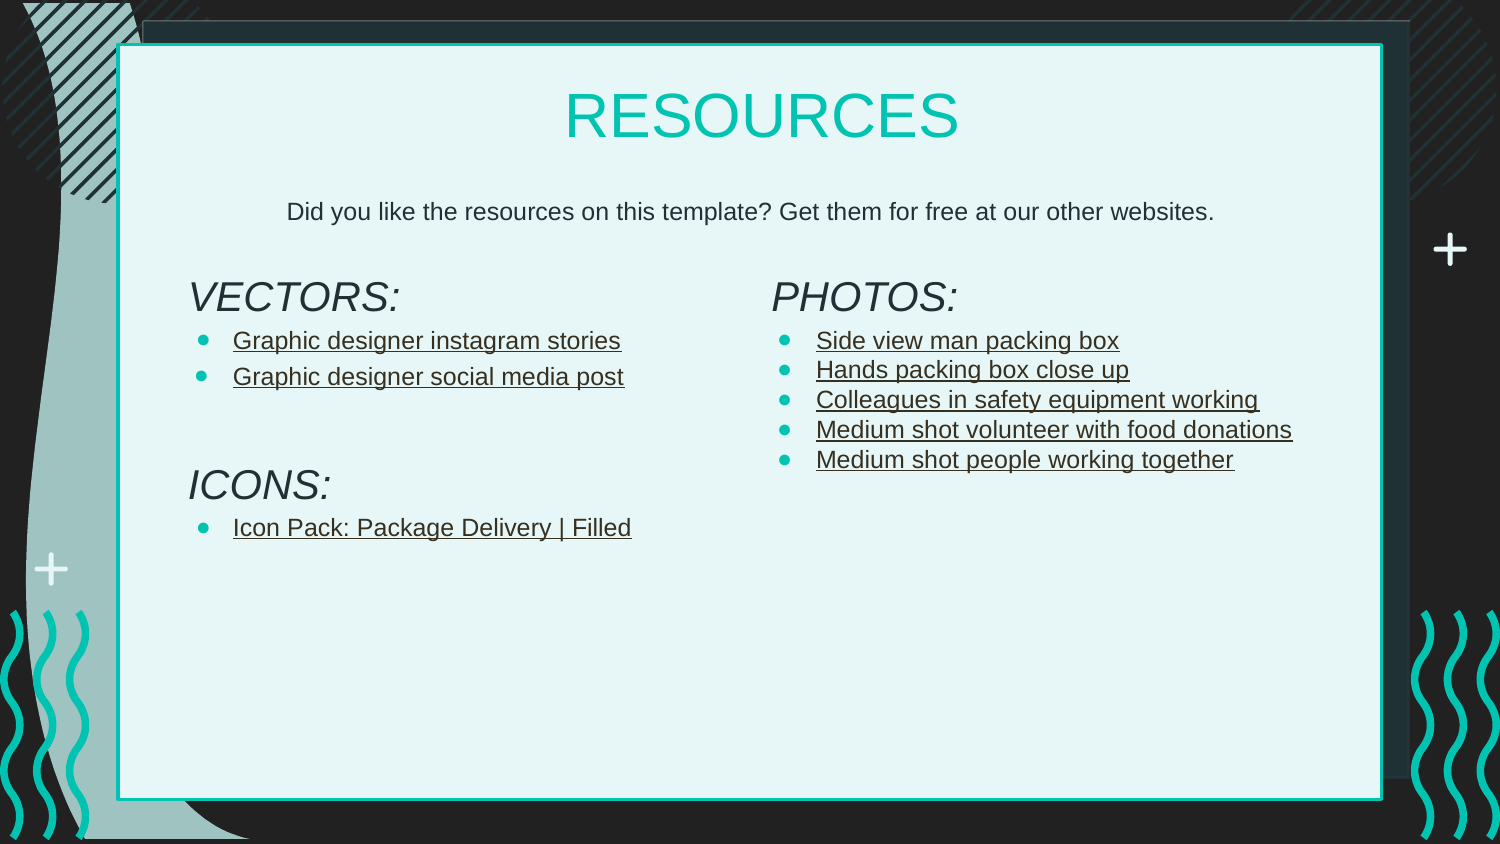

RESOURCES
Did you like the resources on this template? Get them for free at our other websites.
# VECTORS:
PHOTOS:
Graphic designer instagram stories
Graphic designer social media post
Side view man packing box
Hands packing box close up
Colleagues in safety equipment working
Medium shot volunteer with food donations
Medium shot people working together
ICONS:
Icon Pack: Package Delivery | Filled